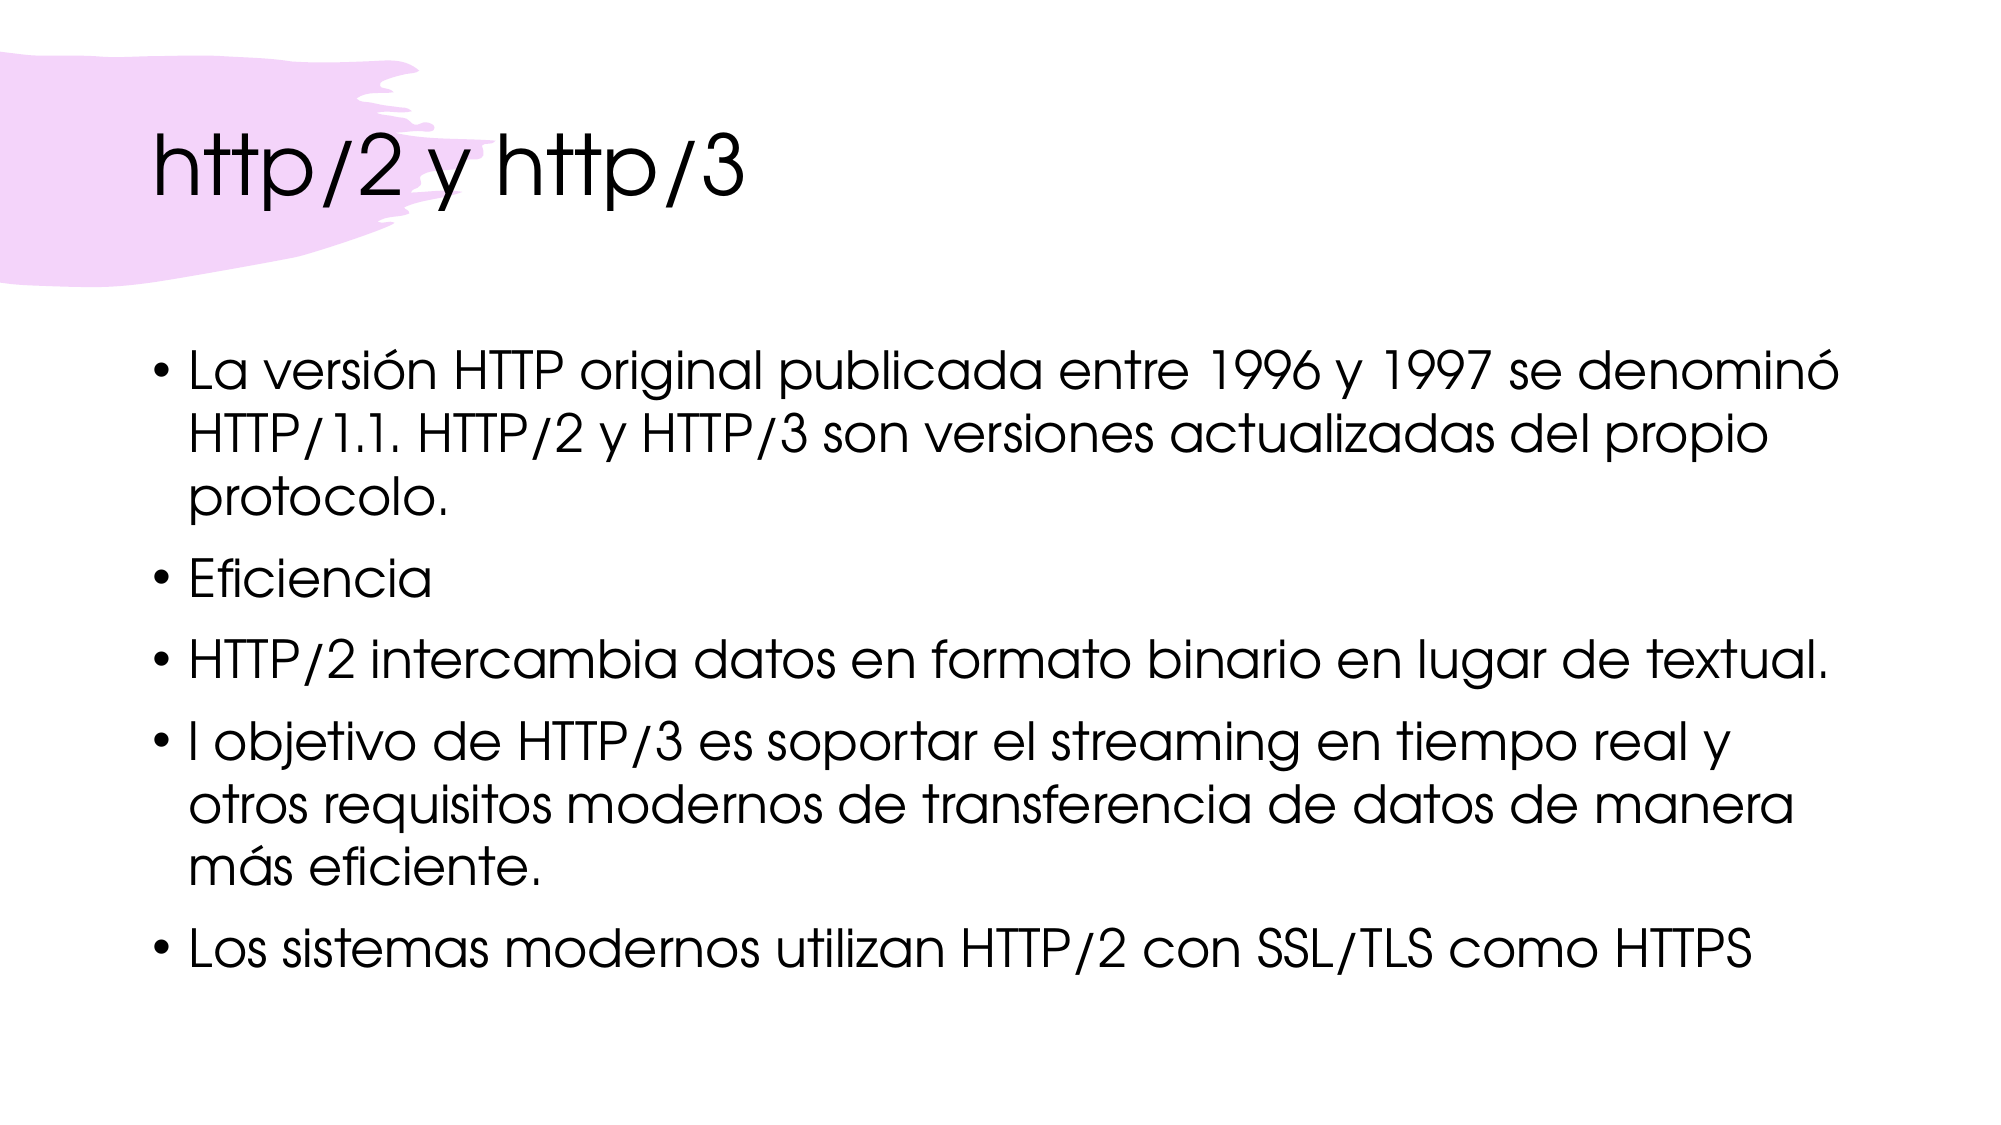

# http/2 y http/3
La versión HTTP original publicada entre 1996 y 1997 se denominó HTTP/1.1. HTTP/2 y HTTP/3 son versiones actualizadas del propio protocolo.
Eficiencia
HTTP/2 intercambia datos en formato binario en lugar de textual.
l objetivo de HTTP/3 es soportar el streaming en tiempo real y otros requisitos modernos de transferencia de datos de manera más eficiente.
Los sistemas modernos utilizan HTTP/2 con SSL/TLS como HTTPS